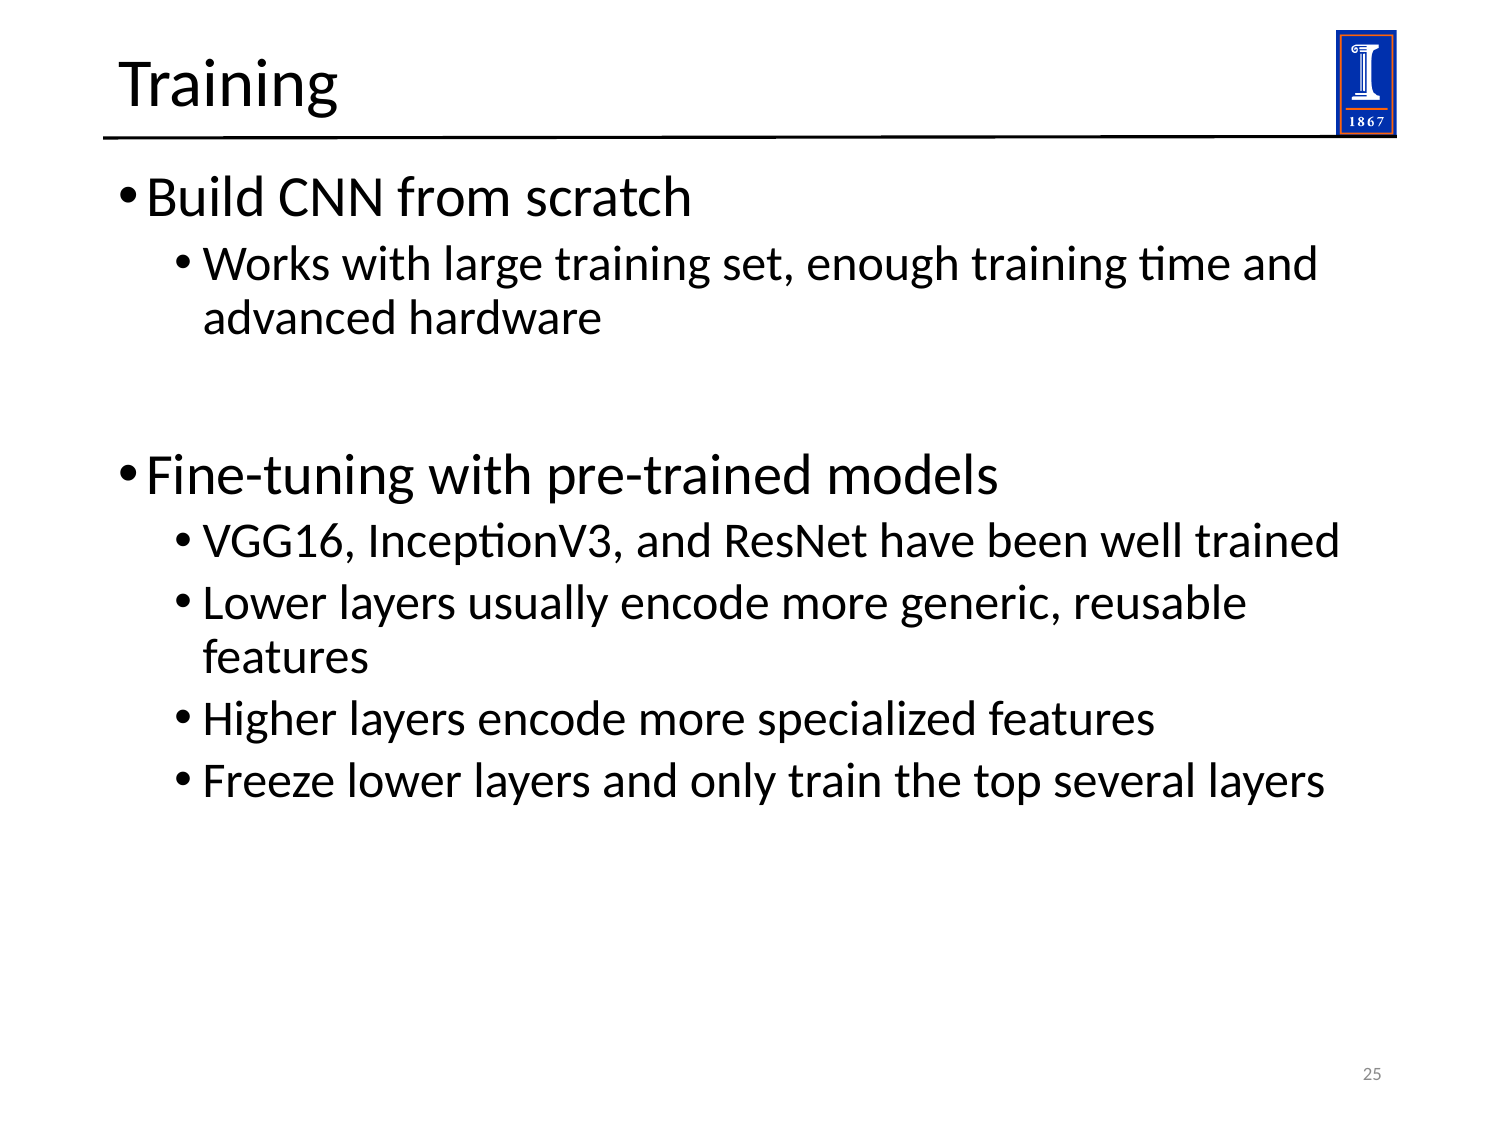

# Training
Build CNN from scratch
Works with large training set, enough training time and advanced hardware

Fine-tuning with pre-trained models
VGG16, InceptionV3, and ResNet have been well trained
Lower layers usually encode more generic, reusable features
Higher layers encode more specialized features
Freeze lower layers and only train the top several layers
25